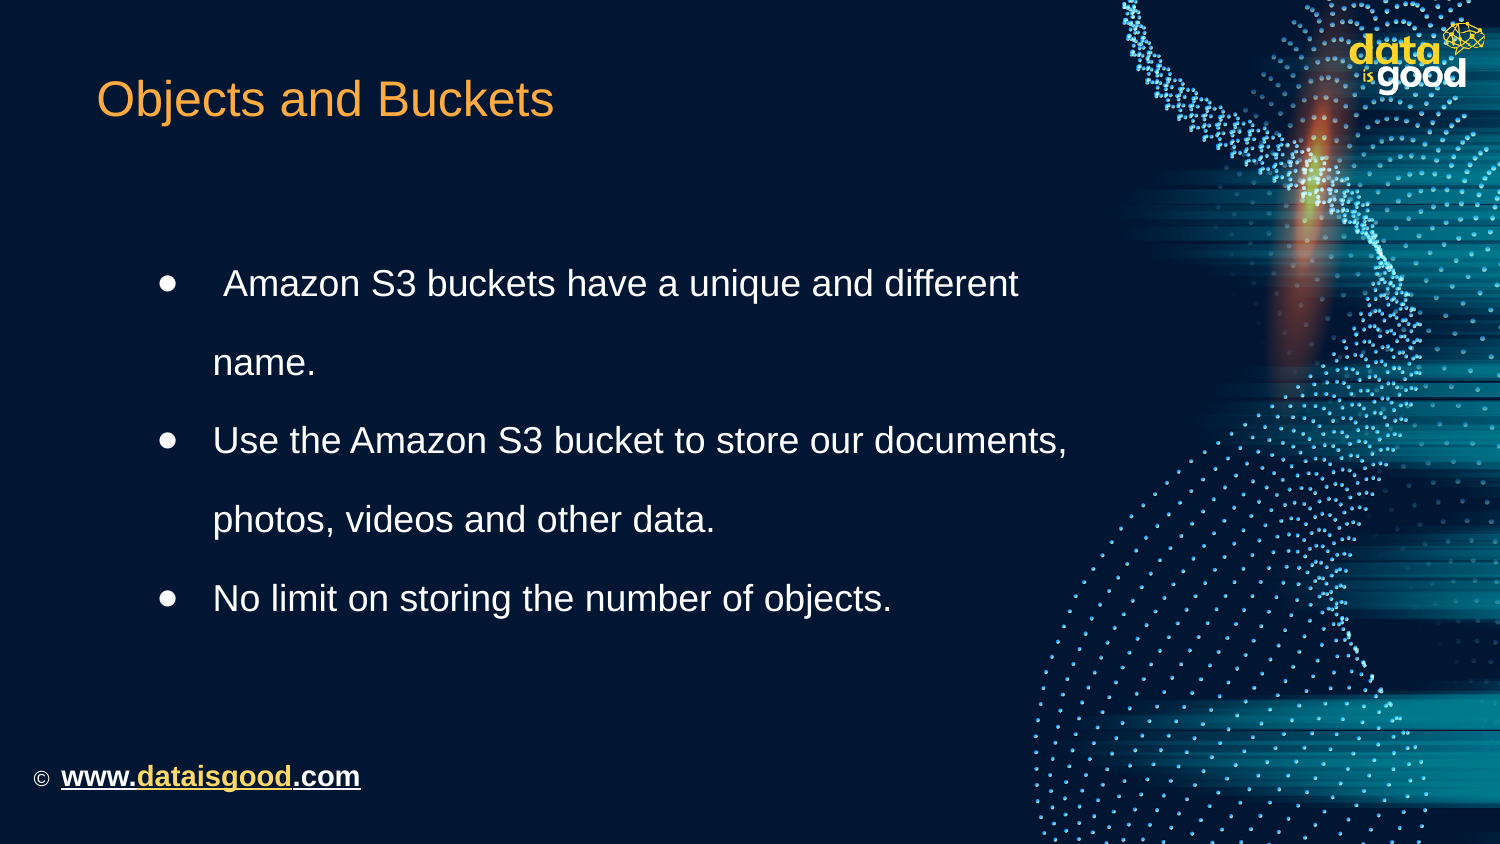

# Objects and Buckets
 Amazon S3 buckets have a unique and different name.
Use the Amazon S3 bucket to store our documents, photos, videos and other data.
No limit on storing the number of objects.